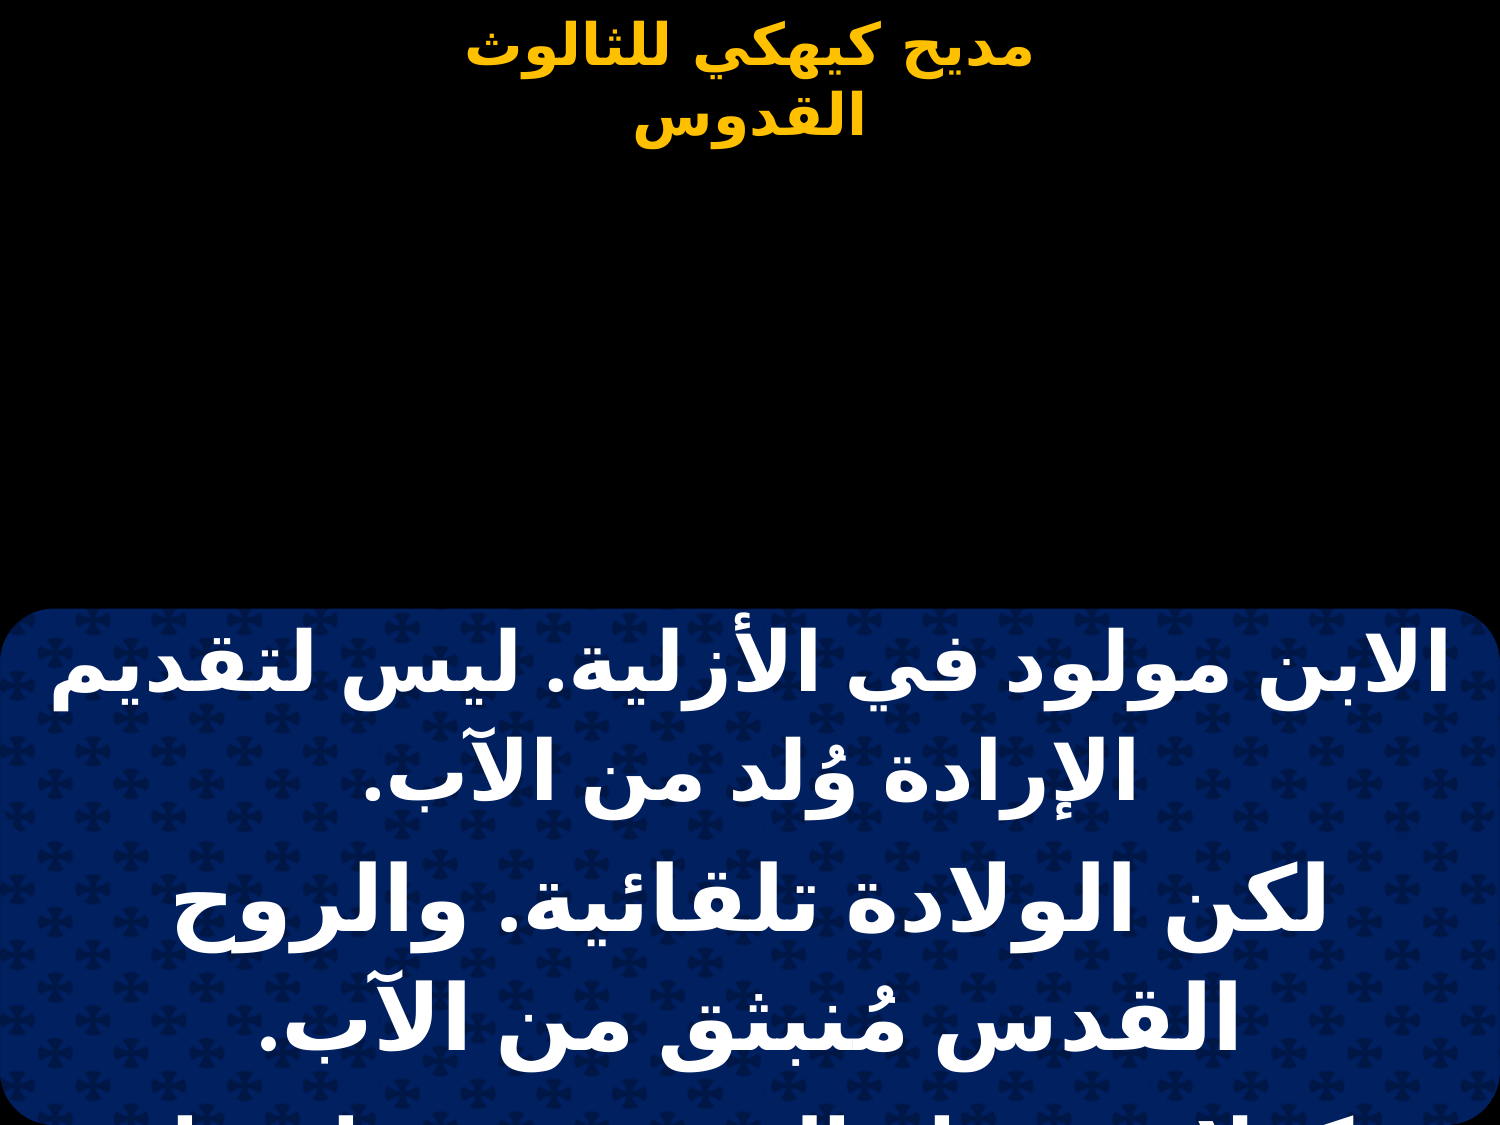

#
| الابن مولود في الأزلية. ليس لتقديم الإرادة وُلد من الآب. |
| --- |
| لكن الولادة تلقائية. والروح القدس مُنبثق من الآب. |
|  |
| كولادة شعاع الشمس وحرارتها. والقرص الباعث للإثنين. |
| وهذه الولادة طبيعية. لا مُنقطعين ولا مُنفصلين. |